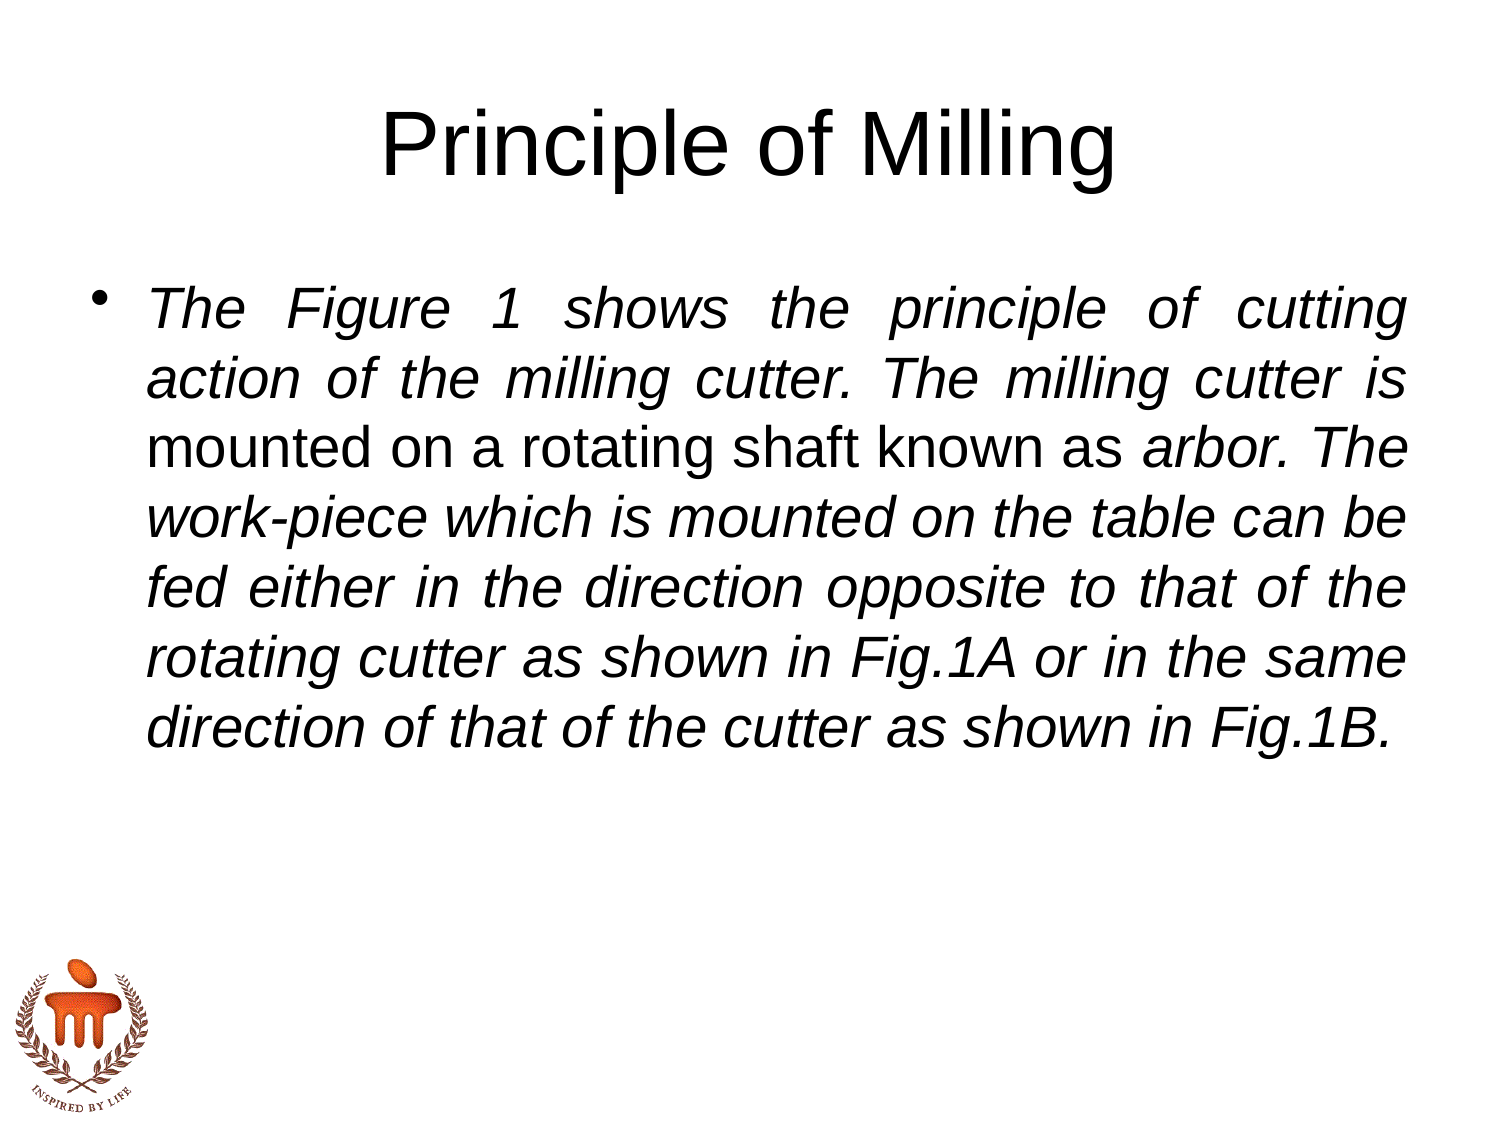

# Principle of Milling
The Figure 1 shows the principle of cutting action of the milling cutter. The milling cutter is mounted on a rotating shaft known as arbor. The work-piece which is mounted on the table can be fed either in the direction opposite to that of the rotating cutter as shown in Fig.1A or in the same direction of that of the cutter as shown in Fig.1B.